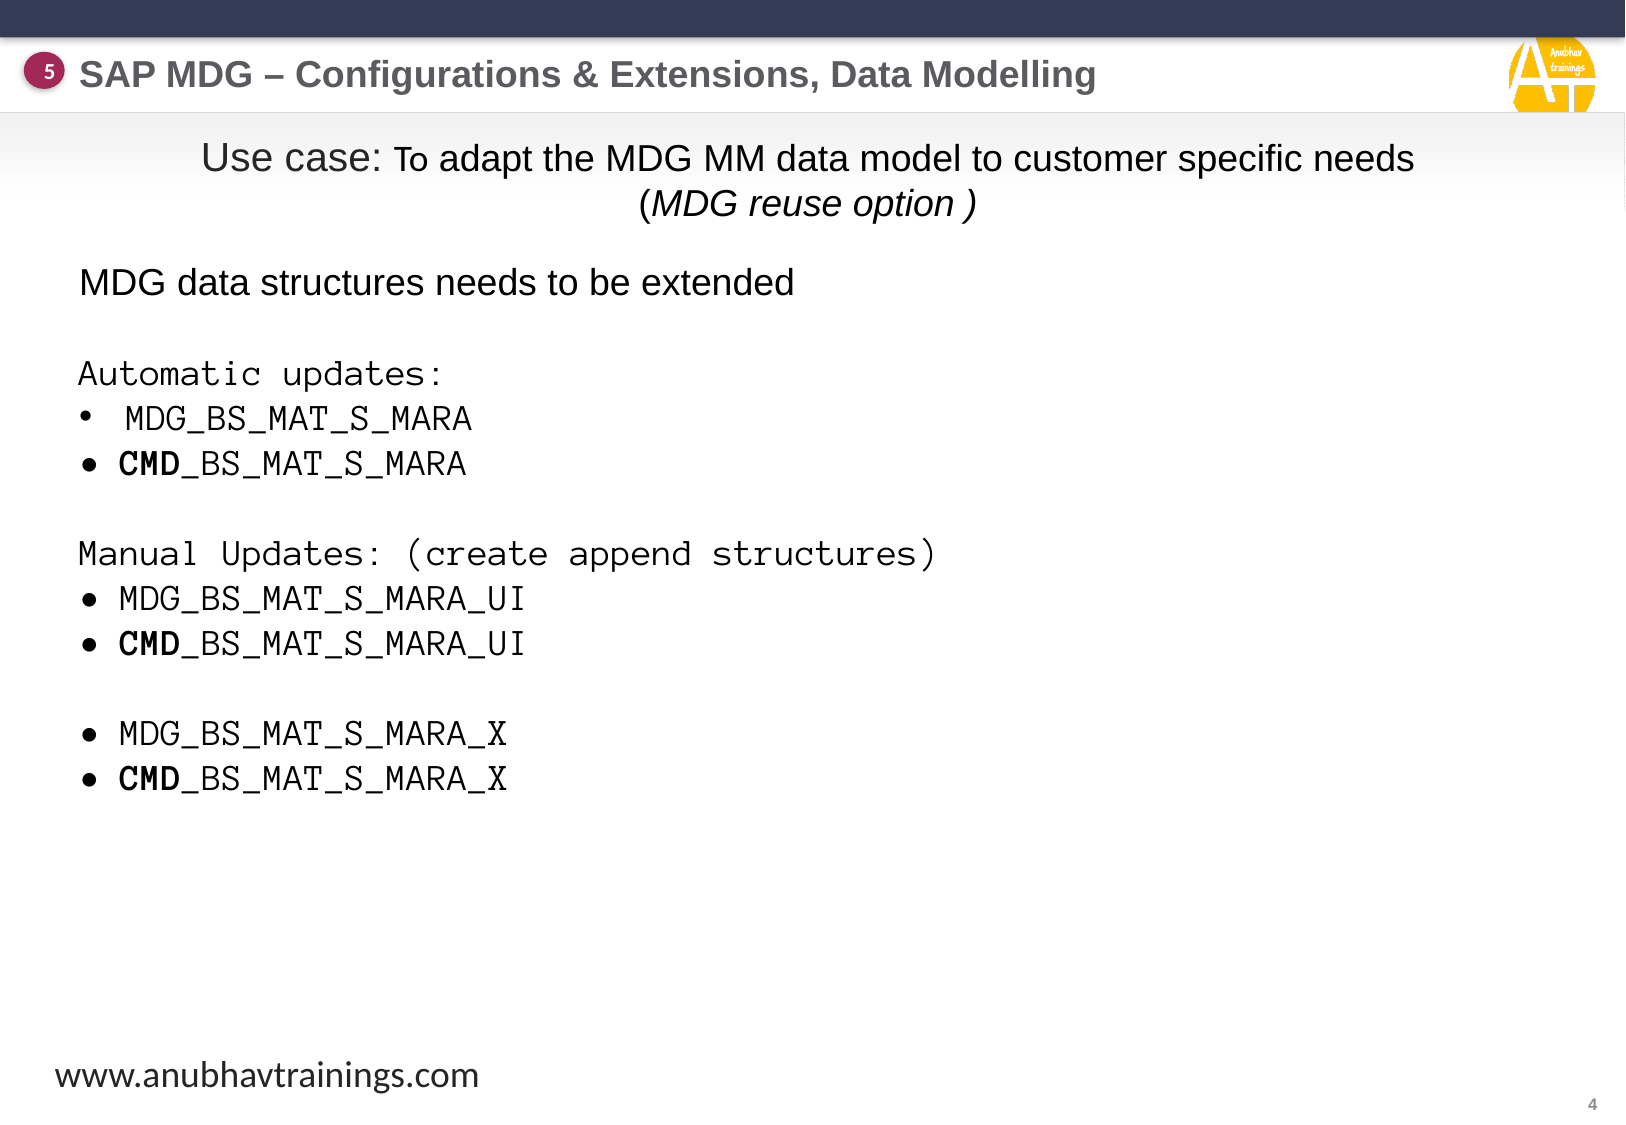

SAP MDG – Configurations & Extensions, Data Modelling
5
Use case: To adapt the MDG MM data model to customer specific needs
 (MDG reuse option )
MDG data structures needs to be extended

Automatic updates:
MDG_BS_MAT_S_MARA
• CMD_BS_MAT_S_MARA

Manual Updates: (create append structures)
• MDG_BS_MAT_S_MARA_UI
• CMD_BS_MAT_S_MARA_UI

• MDG_BS_MAT_S_MARA_X
• CMD_BS_MAT_S_MARA_X